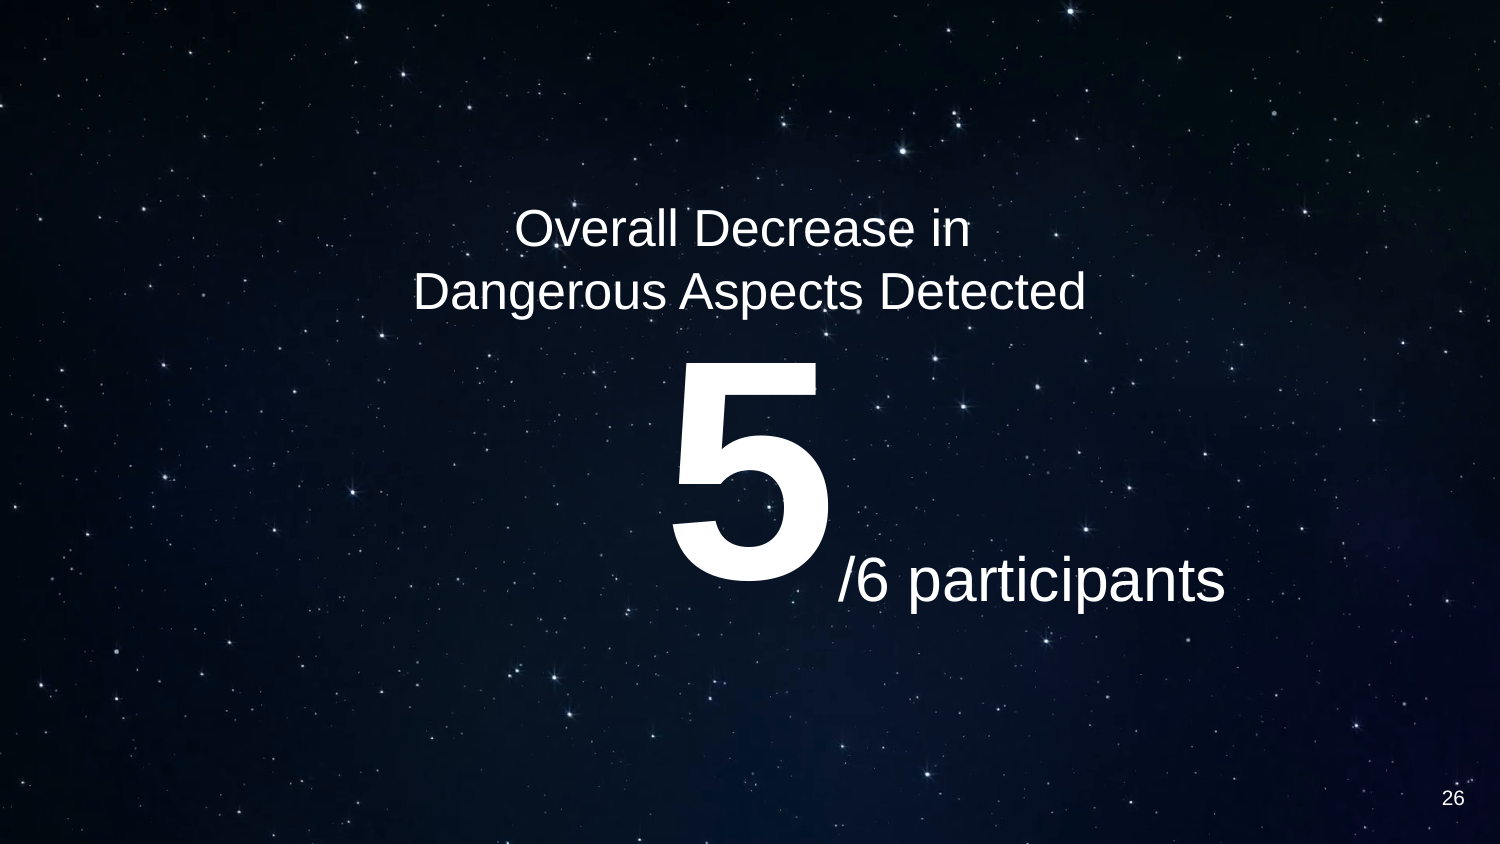

# Overall Decrease in Dangerous Aspects Detected
5
/6 participants
26